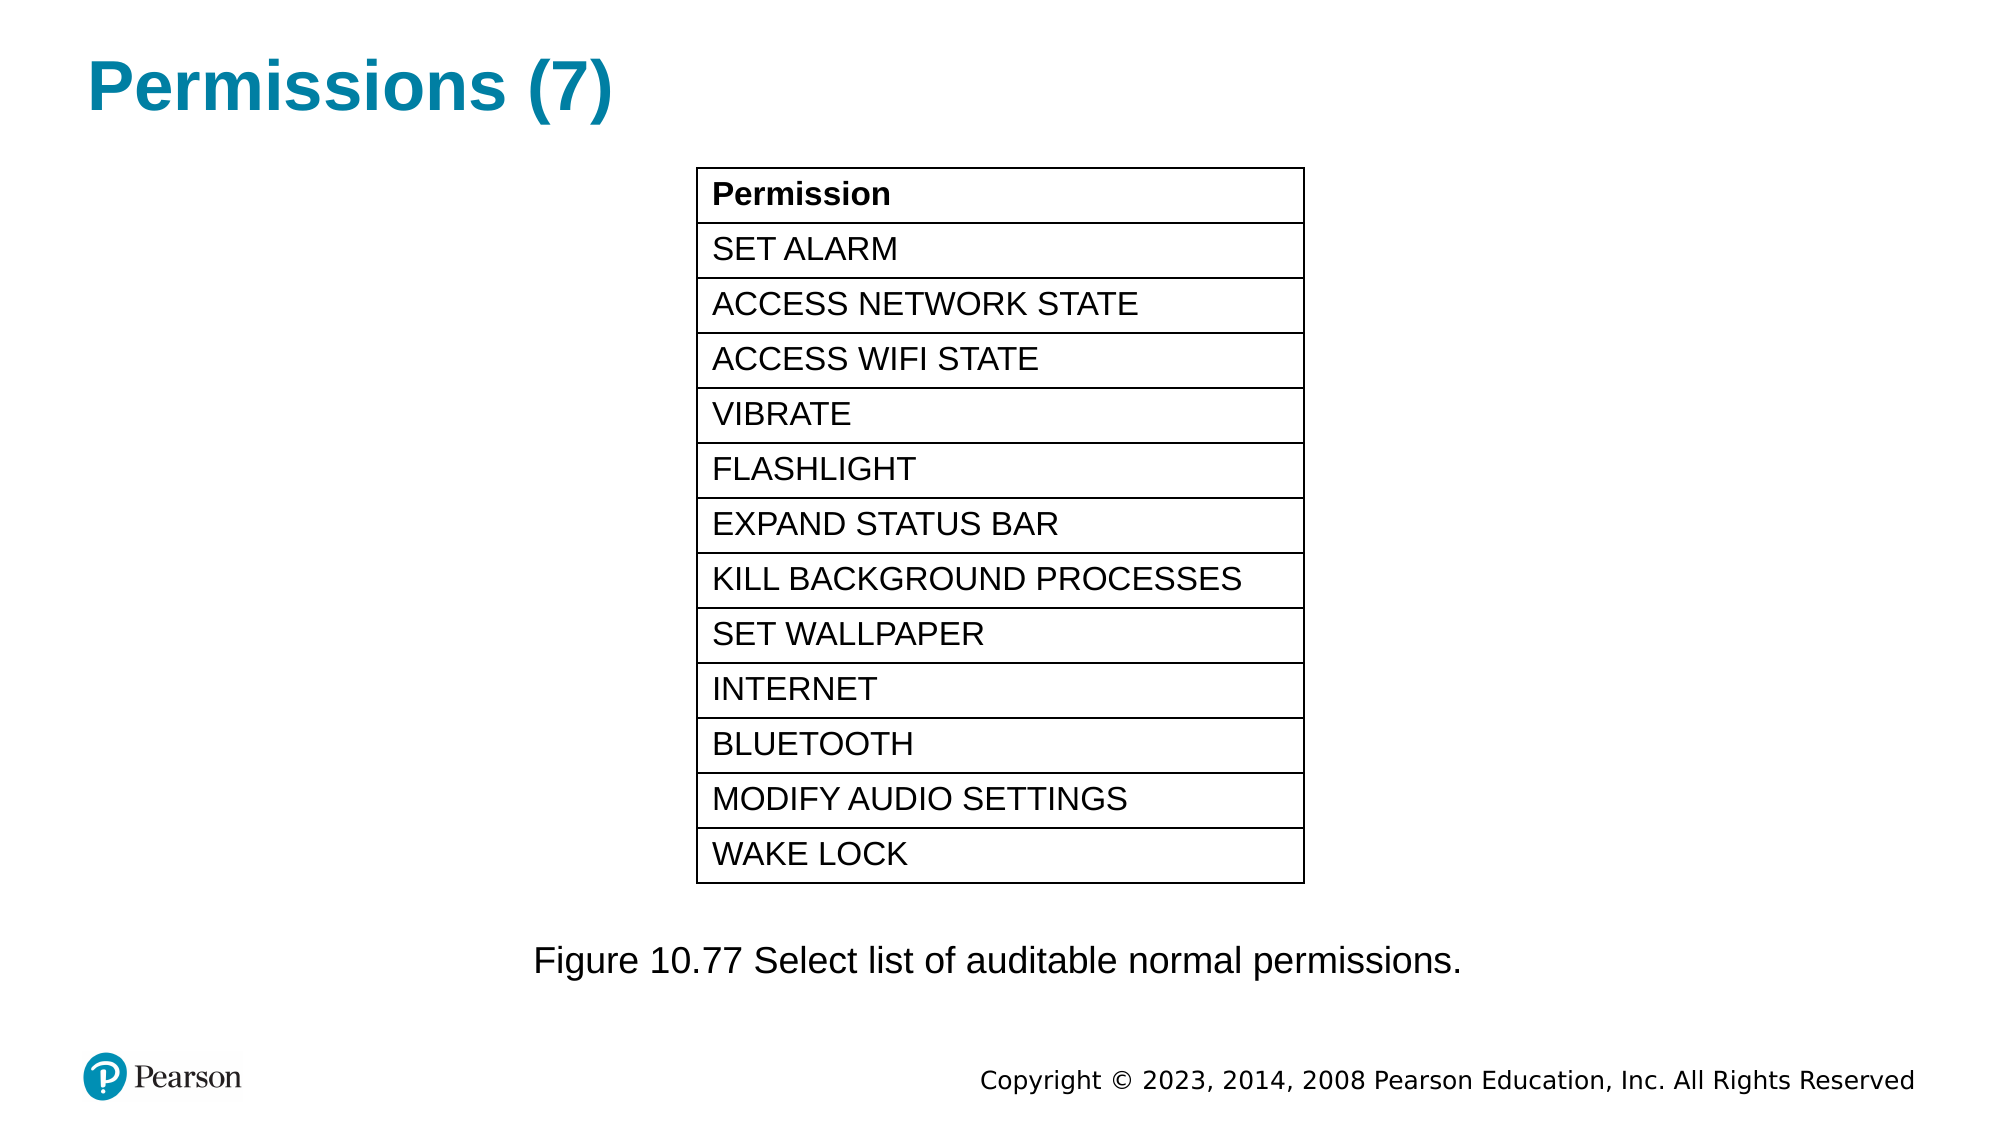

# Permissions (7)
| Permission |
| --- |
| SET ALARM |
| ACCESS NETWORK STATE |
| ACCESS WIFI STATE |
| VIBRATE |
| FLASHLIGHT |
| EXPAND STATUS BAR |
| KILL BACKGROUND PROCESSES |
| SET WALLPAPER |
| INTERNET |
| BLUETOOTH |
| MODIFY AUDIO SETTINGS |
| WAKE LOCK |
Figure 10.77 Select list of auditable normal permissions.